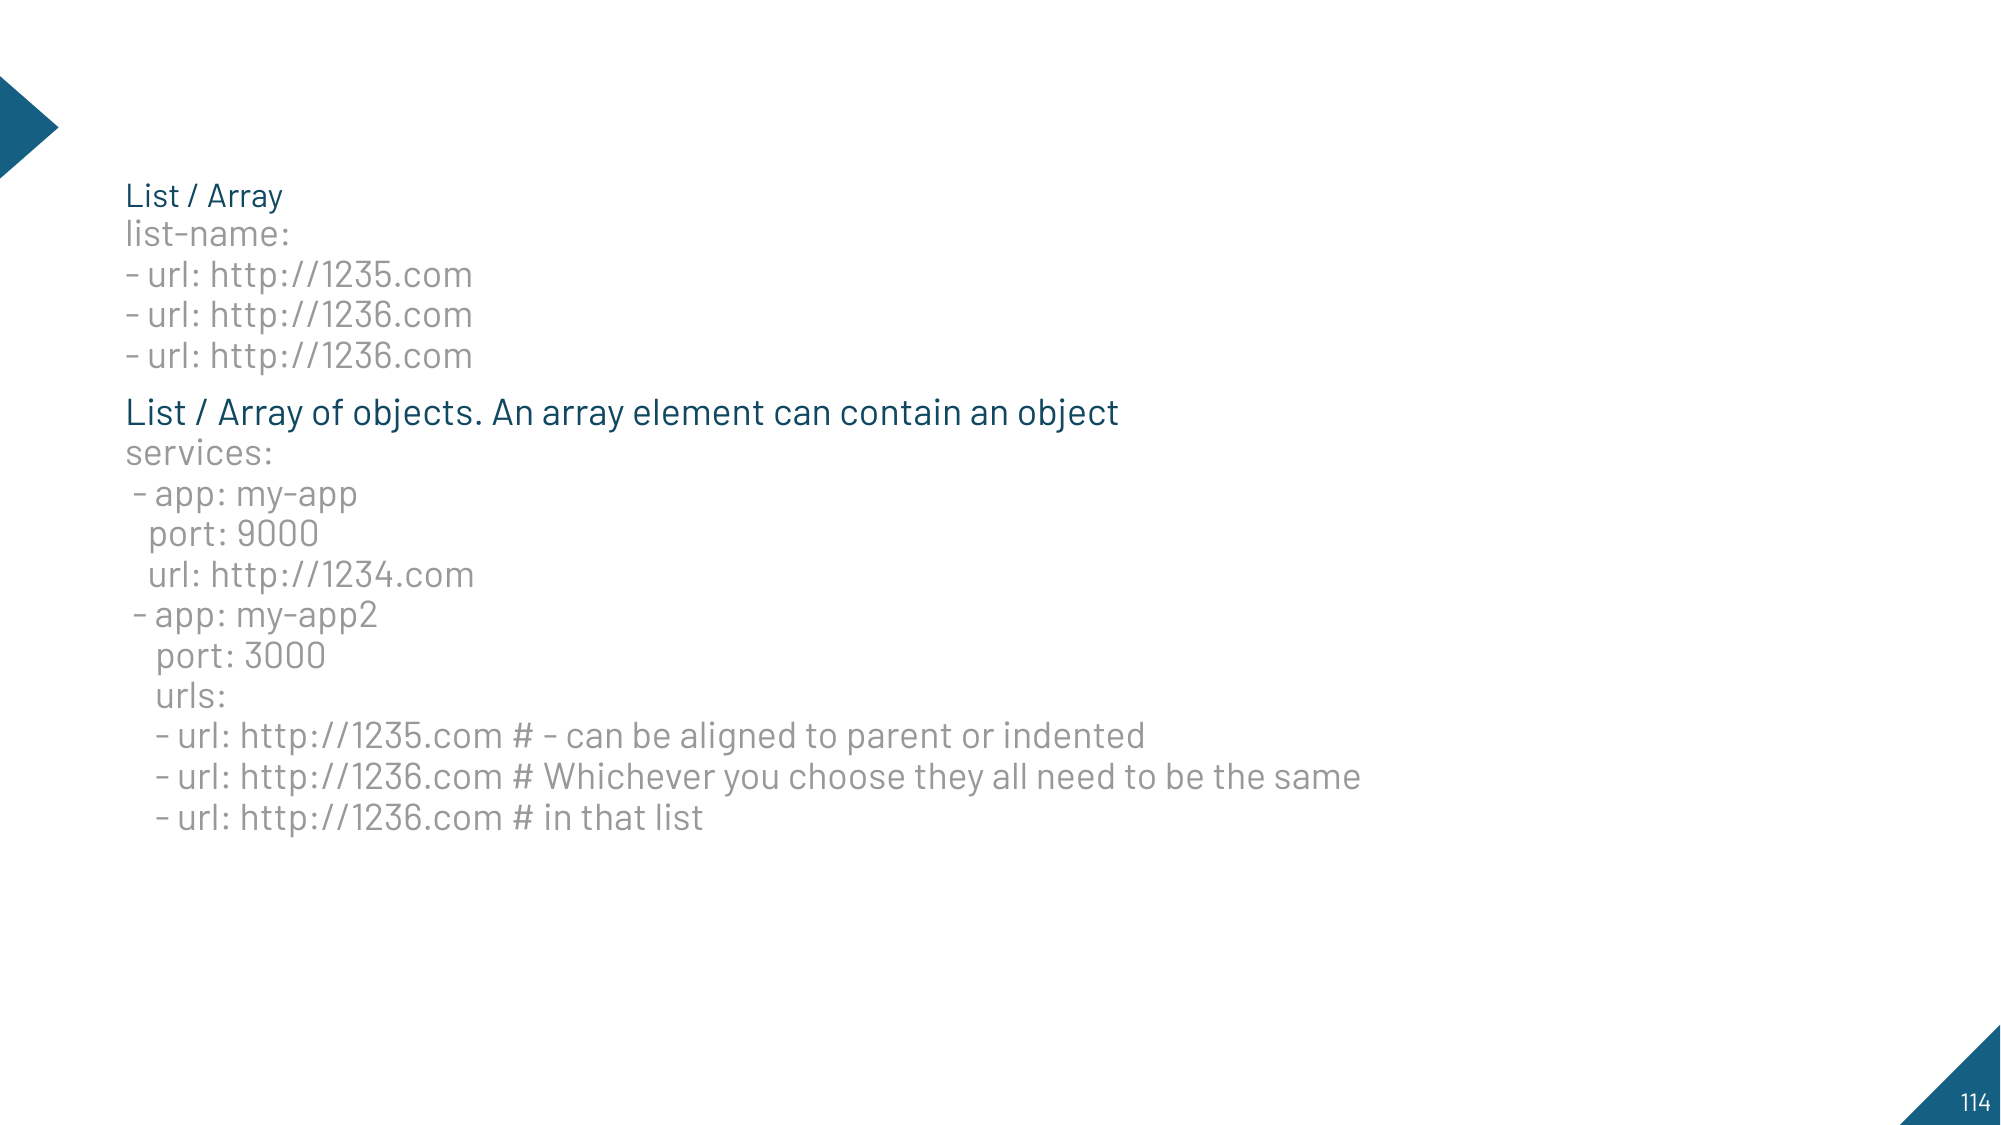

#
List / Array
list-name:
- url: http://1235.com
- url: http://1236.com
- url: http://1236.com
List / Array of objects. An array element can contain an object
services:
 - app: my-app
   port: 9000
   url: http://1234.com
 - app: my-app2
    port: 3000
    urls:
    - url: http://1235.com # - can be aligned to parent or indented
    - url: http://1236.com # Whichever you choose they all need to be the same
    - url: http://1236.com # in that list
114